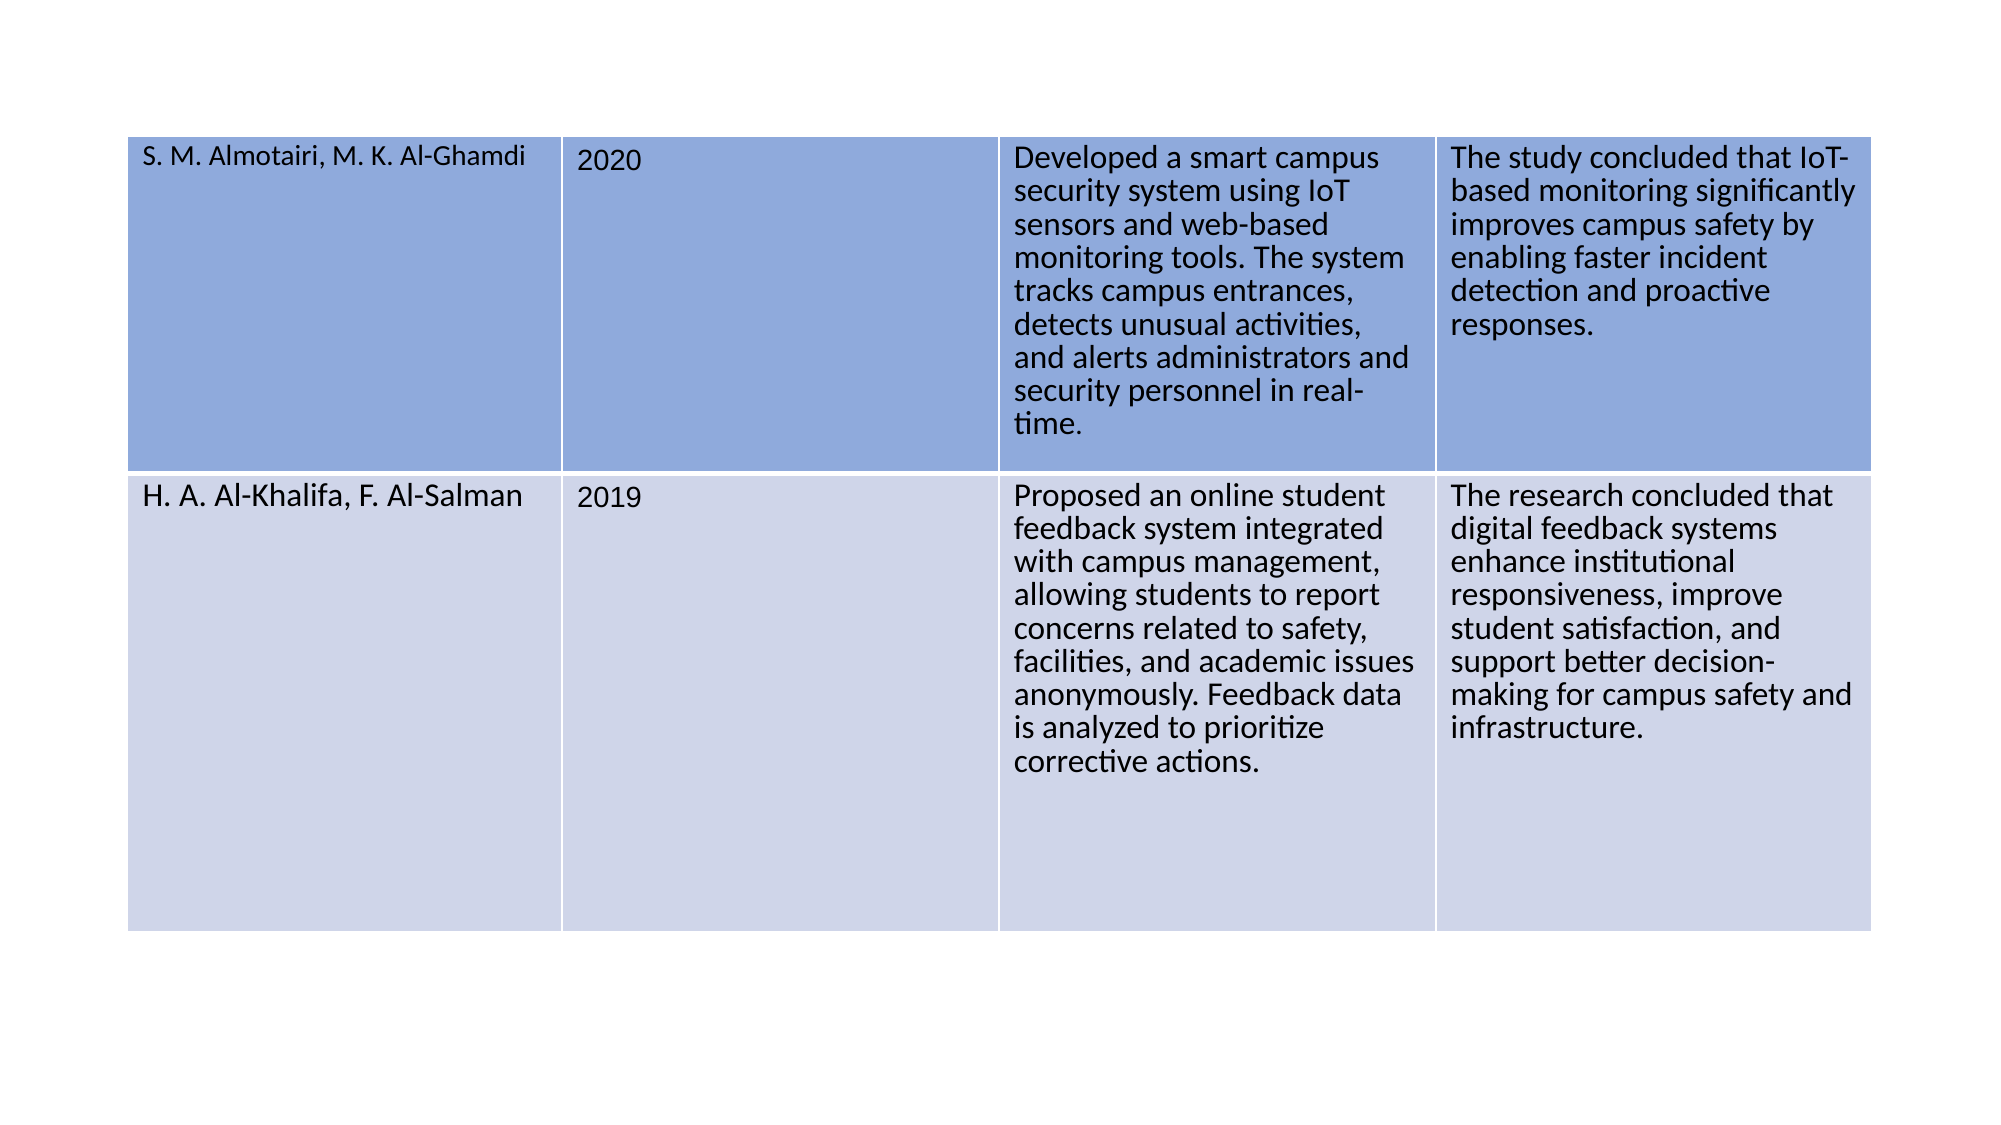

| S. M. Almotairi, M. K. Al-Ghamdi | 2020 | Developed a smart campus security system using IoT sensors and web-based monitoring tools. The system tracks campus entrances, detects unusual activities, and alerts administrators and security personnel in real-time. | The study concluded that IoT-based monitoring significantly improves campus safety by enabling faster incident detection and proactive responses. |
| --- | --- | --- | --- |
| H. A. Al-Khalifa, F. Al-Salman | 2019 | Proposed an online student feedback system integrated with campus management, allowing students to report concerns related to safety, facilities, and academic issues anonymously. Feedback data is analyzed to prioritize corrective actions. | The research concluded that digital feedback systems enhance institutional responsiveness, improve student satisfaction, and support better decision-making for campus safety and infrastructure. |